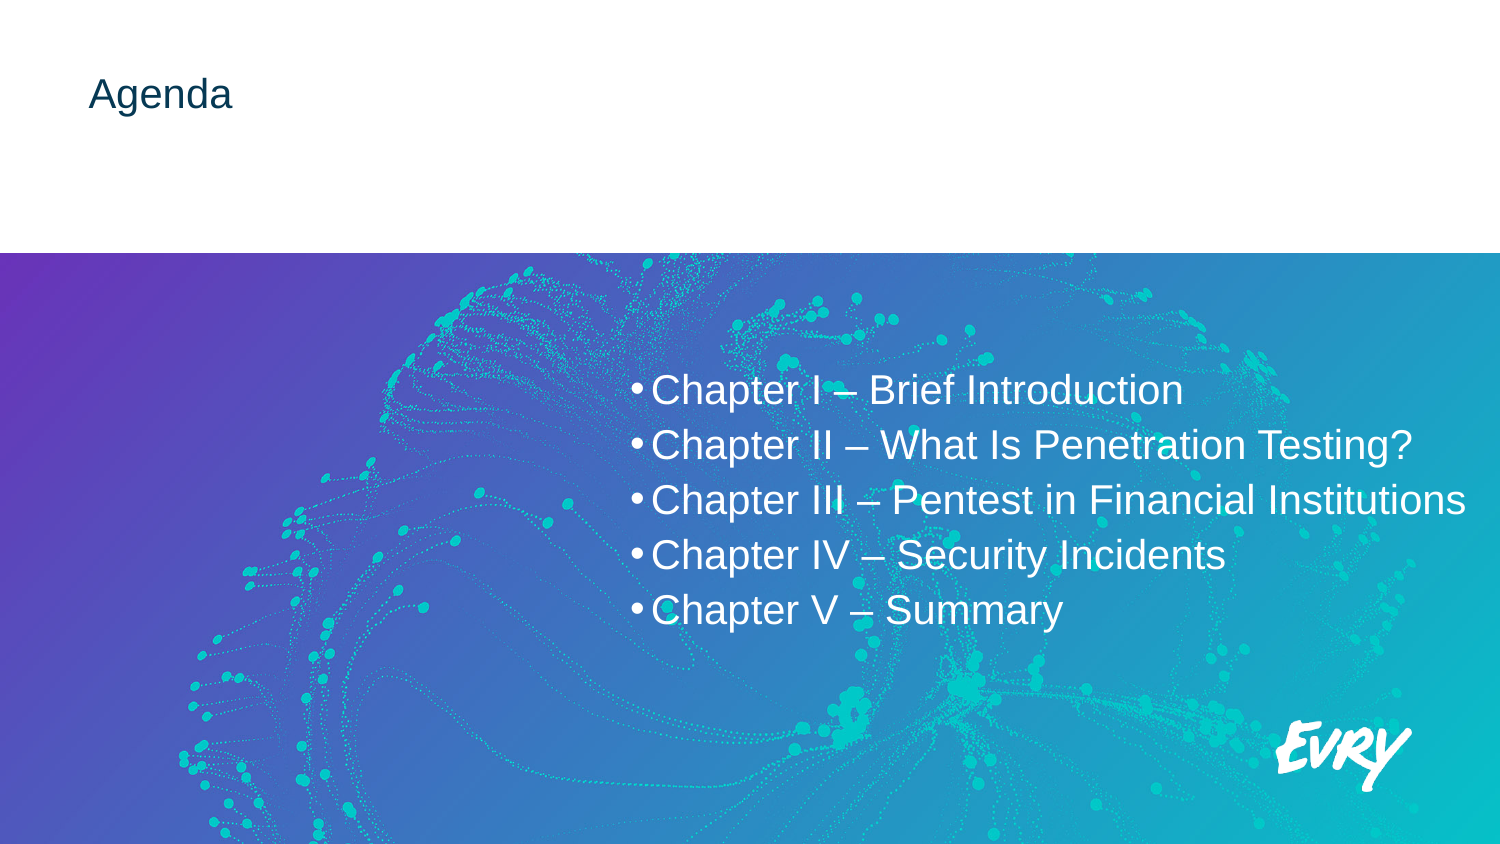

# Agenda

Chapter I – Brief Introduction
Chapter II – What Is Penetration Testing?
Chapter III – Pentest in Financial Institutions
Chapter IV – Security Incidents
Chapter V – Summary